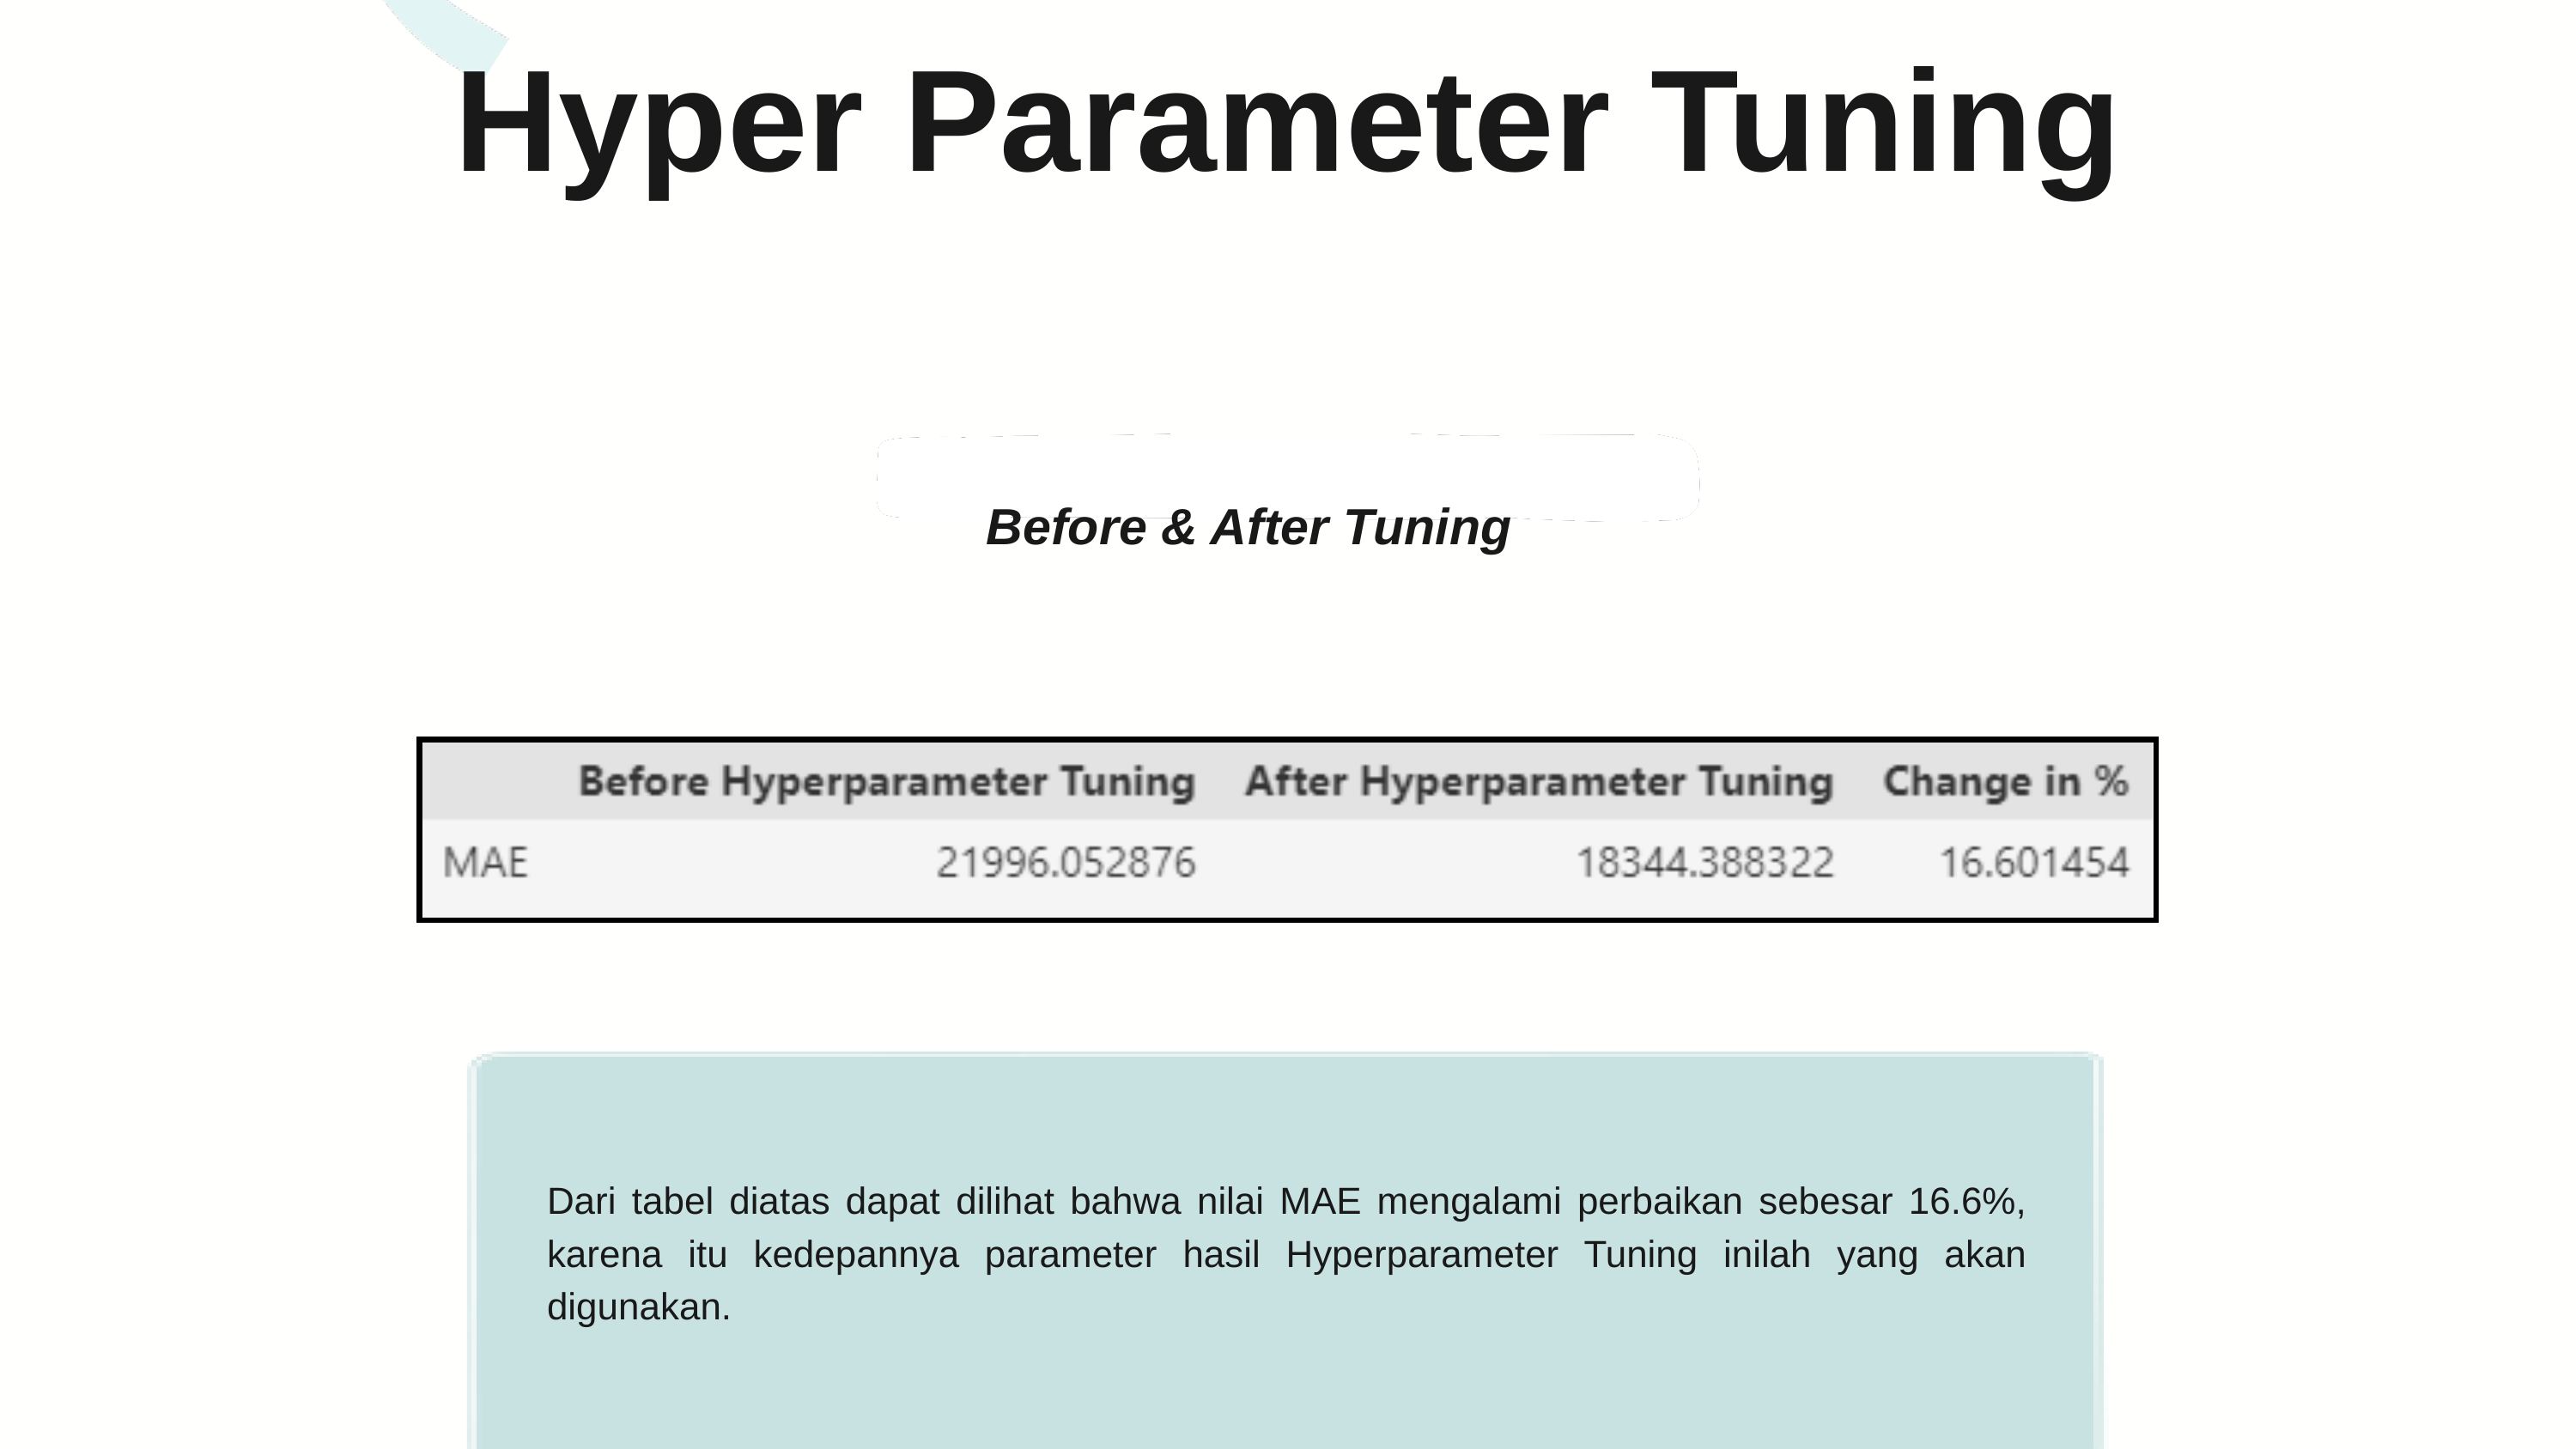

Hyper Parameter Tuning

Before & After Tuning

Dari tabel diatas dapat dilihat bahwa nilai MAE mengalami perbaikan sebesar 16.6%, karena itu kedepannya parameter hasil Hyperparameter Tuning inilah yang akan digunakan.